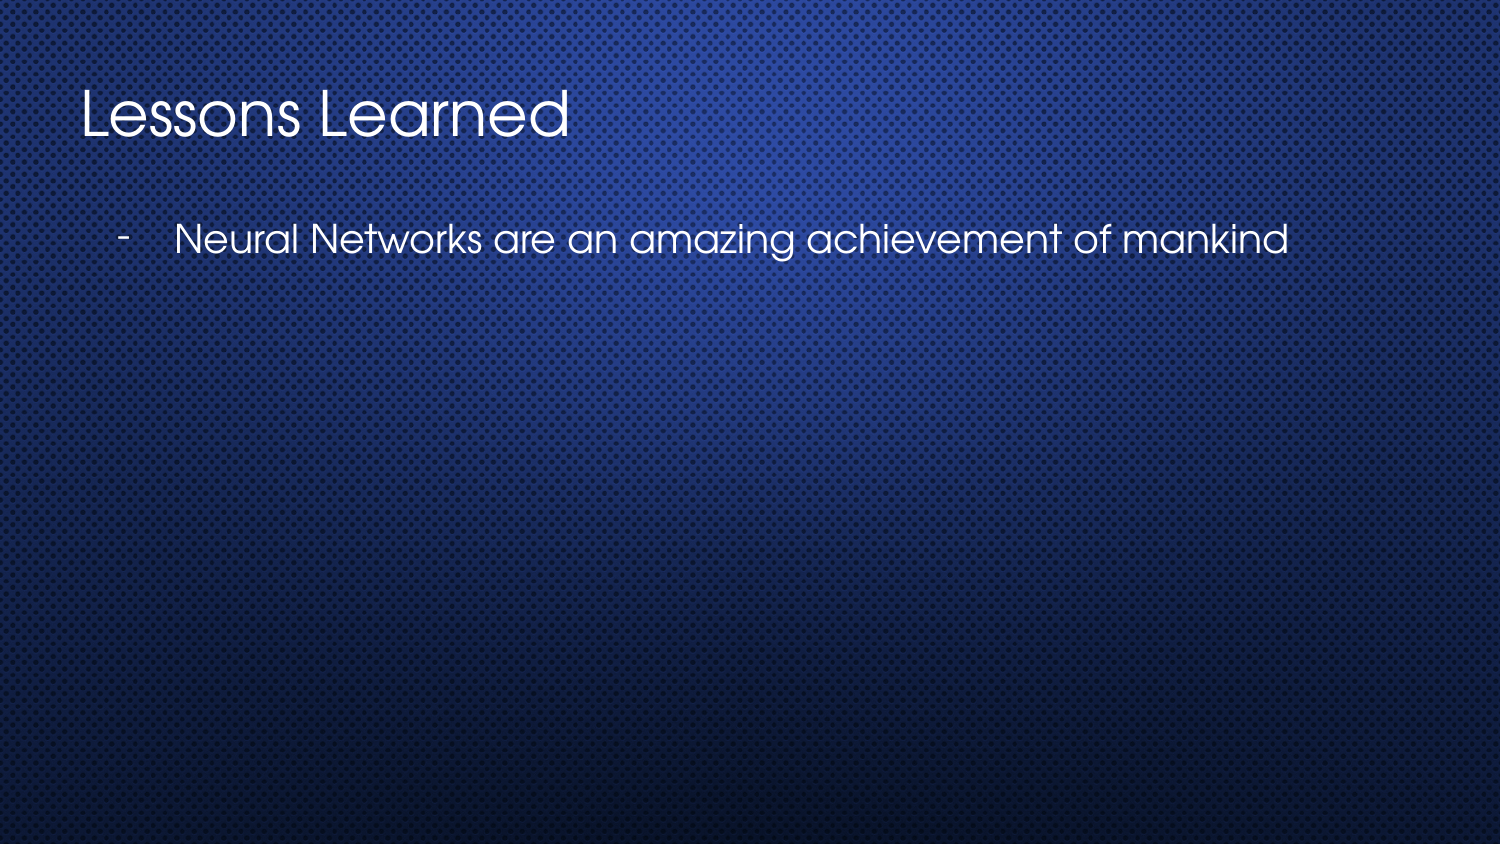

Lessons Learned
Neural Networks are an amazing achievement of mankind